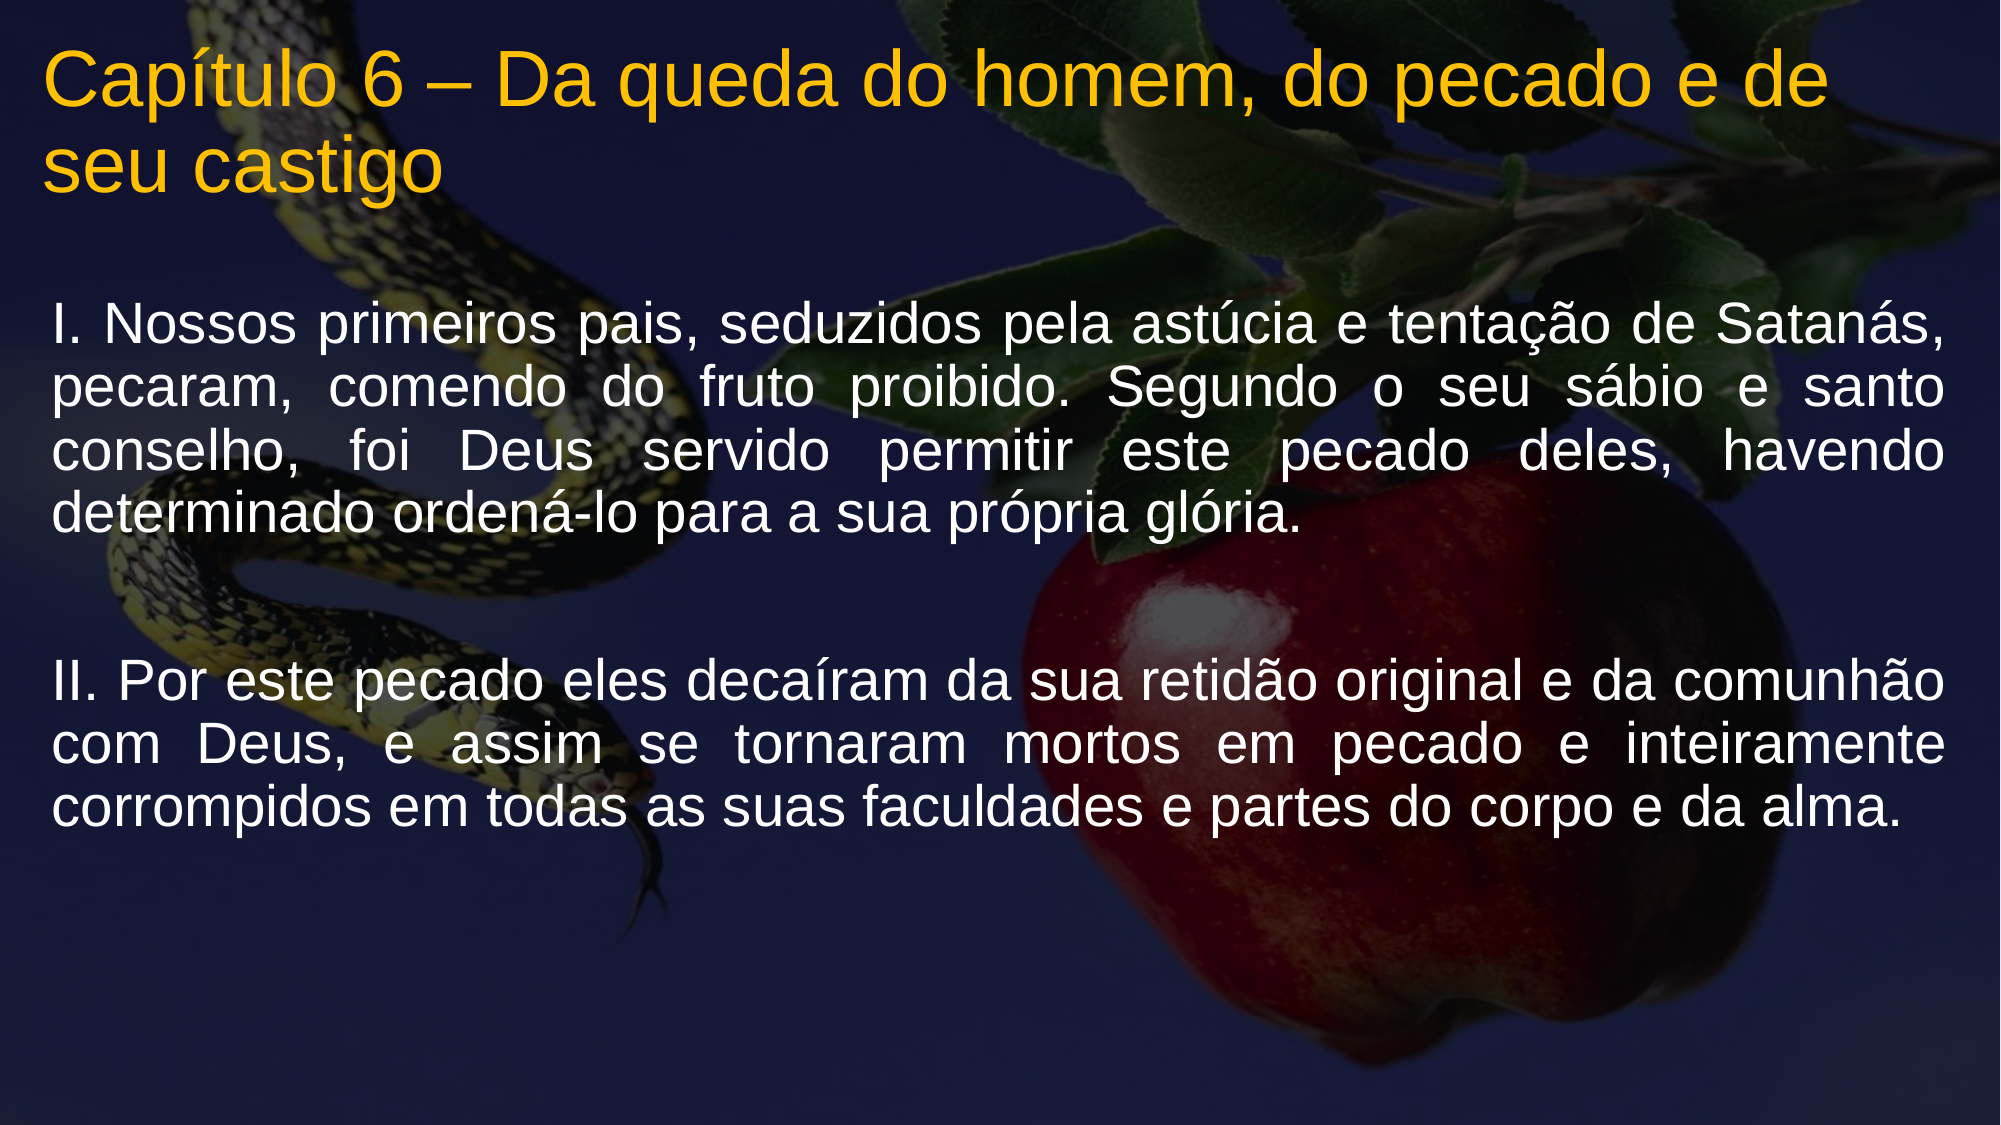

# Capítulo 6 – Da queda do homem, do pecado e de seu castigo
I. Nossos primeiros pais, seduzidos pela astúcia e tentação de Satanás, pecaram, comendo do fruto proibido. Segundo o seu sábio e santo conselho, foi Deus servido permitir este pecado deles, havendo determinado ordená-lo para a sua própria glória.

II. Por este pecado eles decaíram da sua retidão original e da comunhão com Deus, e assim se tornaram mortos em pecado e inteiramente corrompidos em todas as suas faculdades e partes do corpo e da alma.